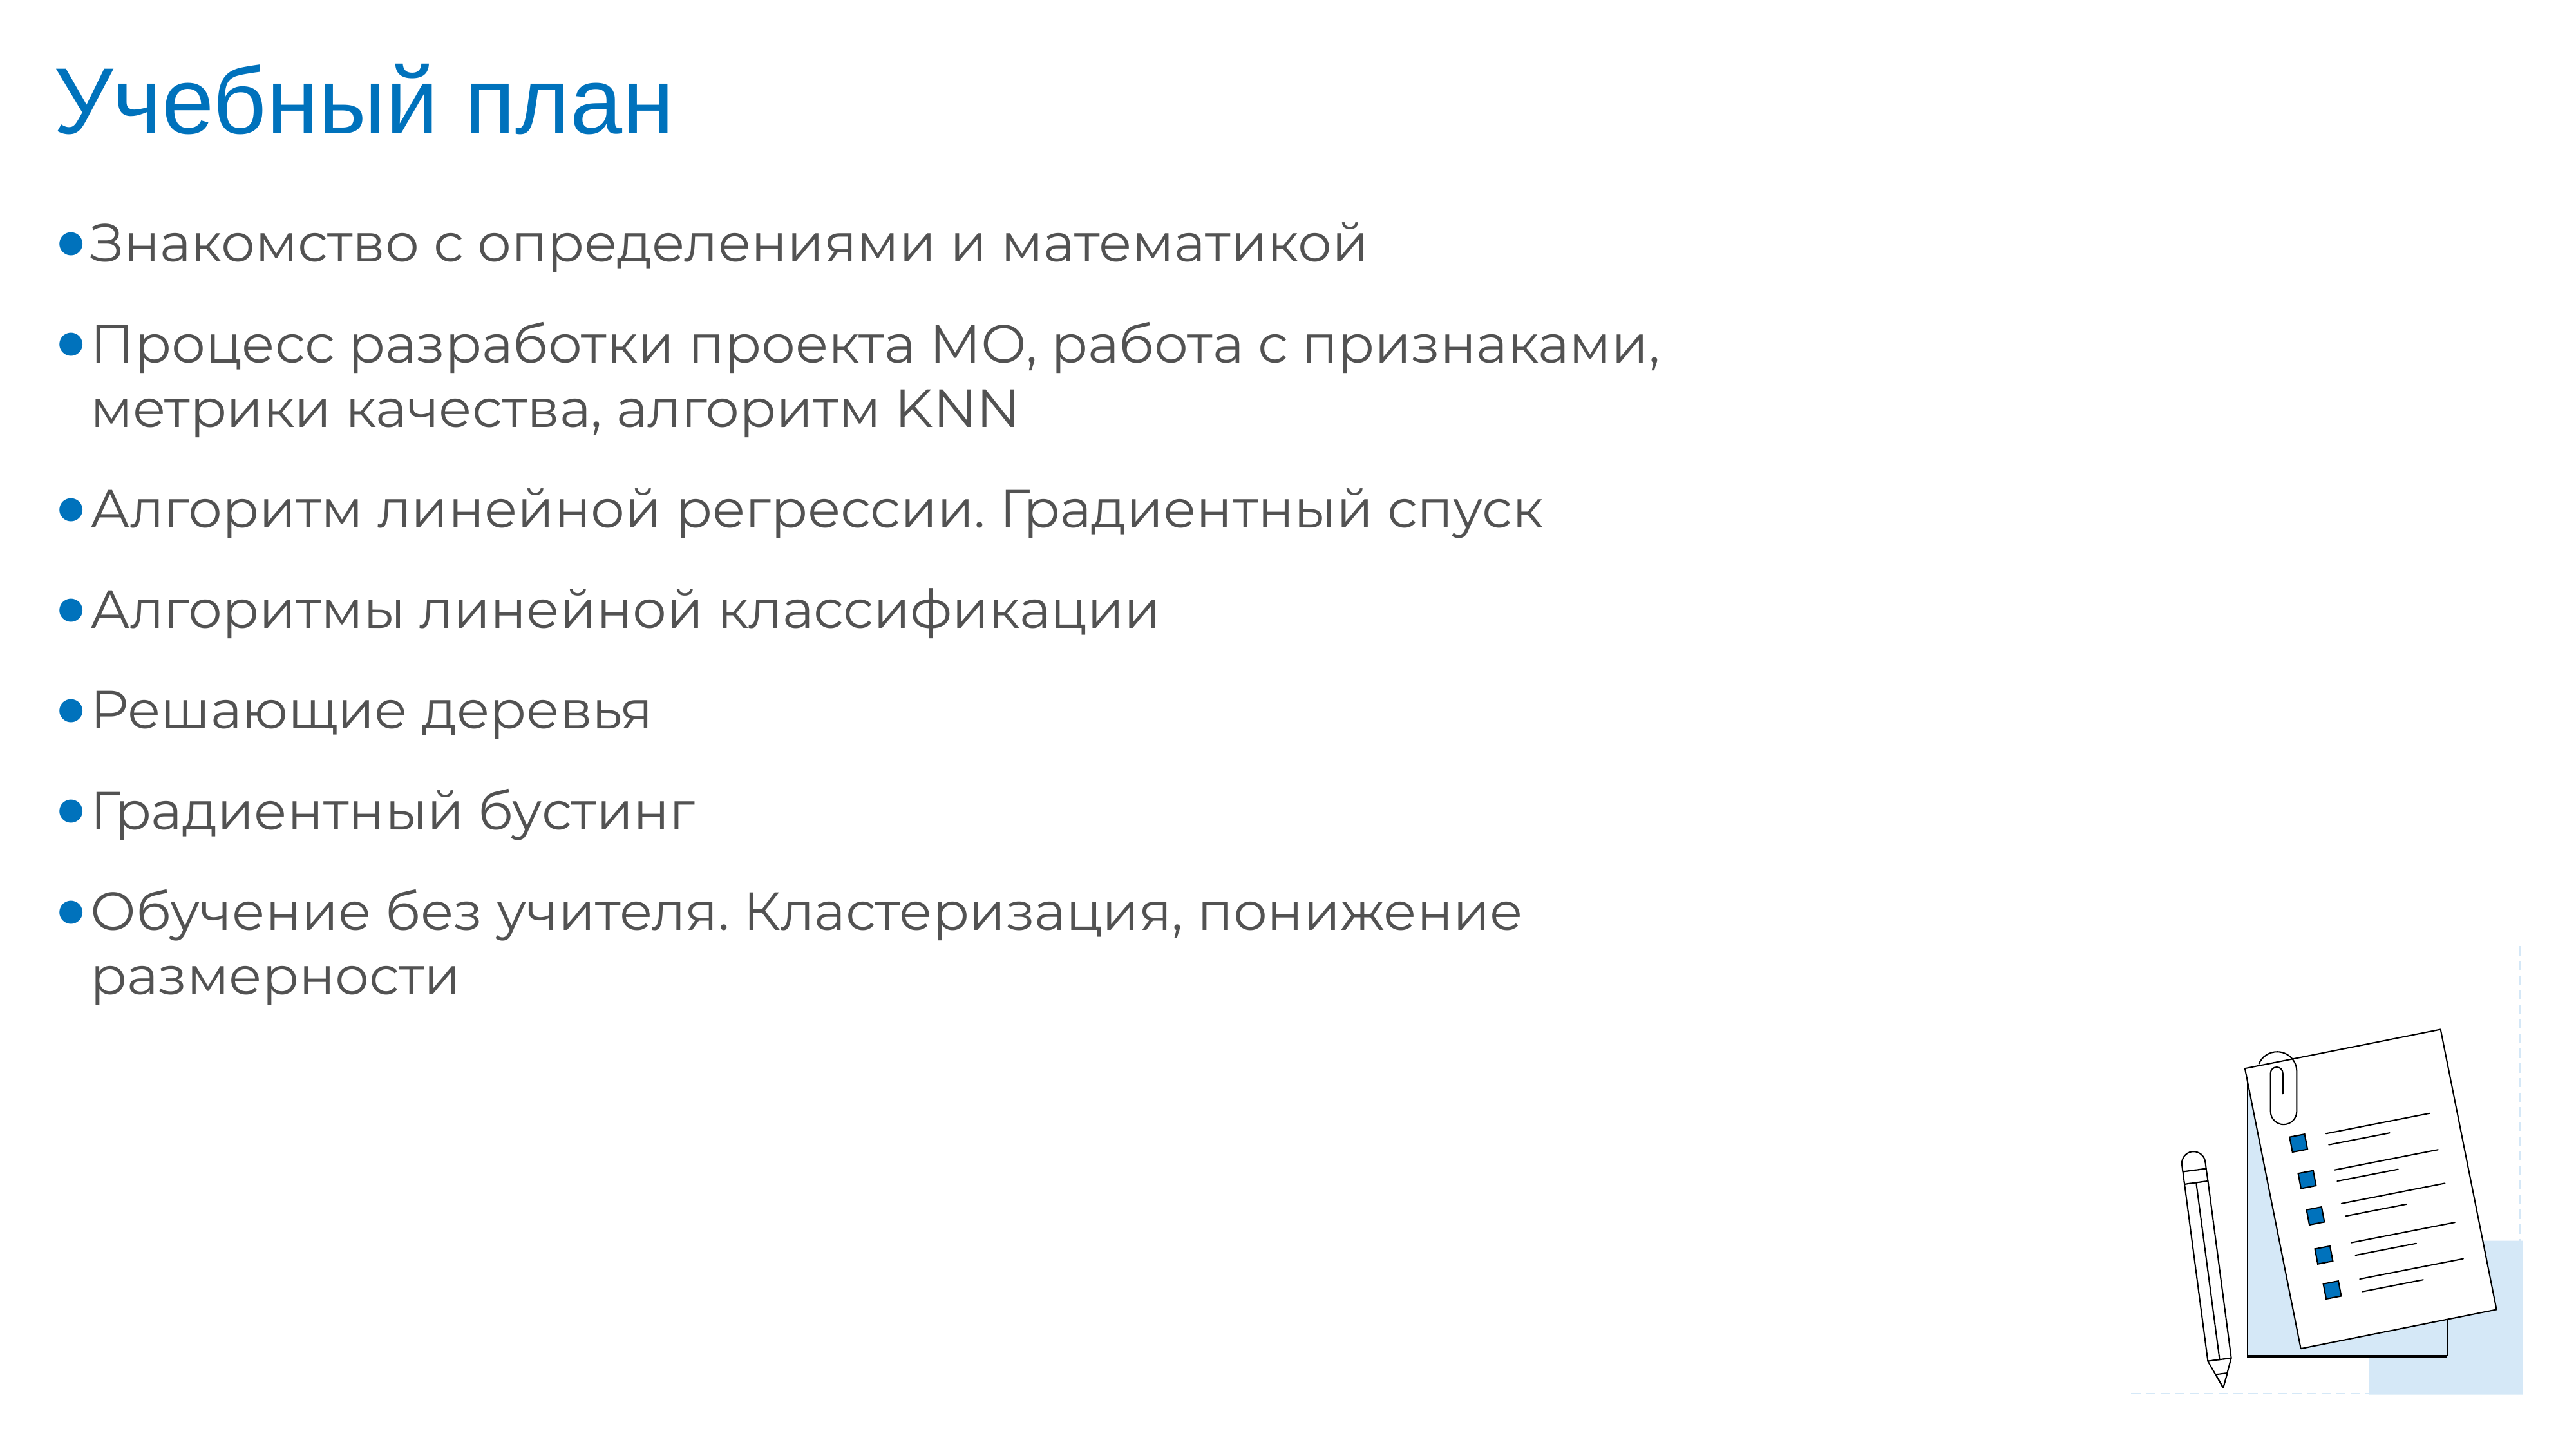

Учебный план
Знакомство с определениями и математикой
Процесс разработки проекта МО, работа с признаками, метрики качества, алгоритм KNN
Алгоритм линейной регрессии. Градиентный спуск
Алгоритмы линейной классификации
Решающие деревья
Градиентный бустинг
Обучение без учителя. Кластеризация, понижение размерности